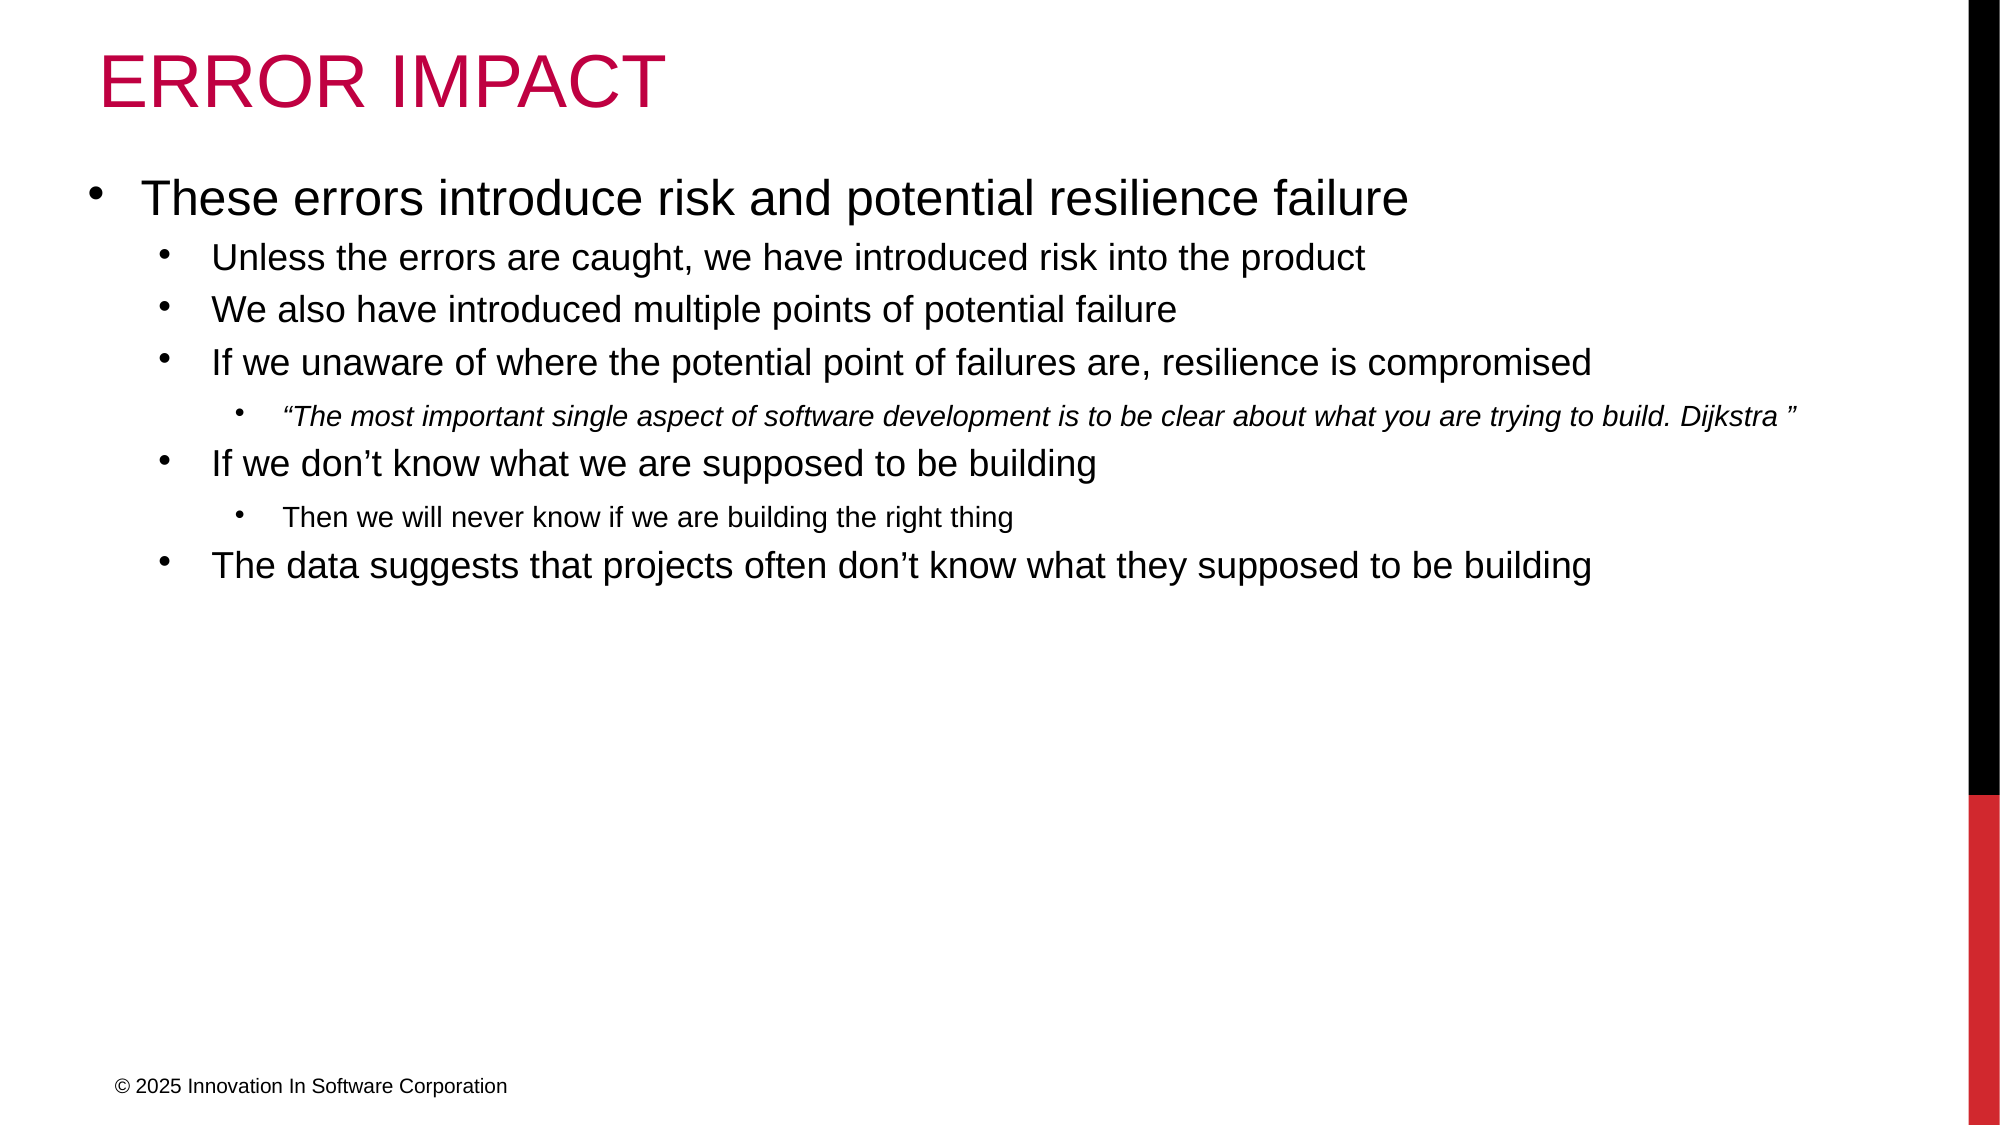

# Error impact
These errors introduce risk and potential resilience failure
Unless the errors are caught, we have introduced risk into the product
We also have introduced multiple points of potential failure
If we unaware of where the potential point of failures are, resilience is compromised
“The most important single aspect of software development is to be clear about what you are trying to build. Dijkstra ”
If we don’t know what we are supposed to be building
Then we will never know if we are building the right thing
The data suggests that projects often don’t know what they supposed to be building
© 2025 Innovation In Software Corporation